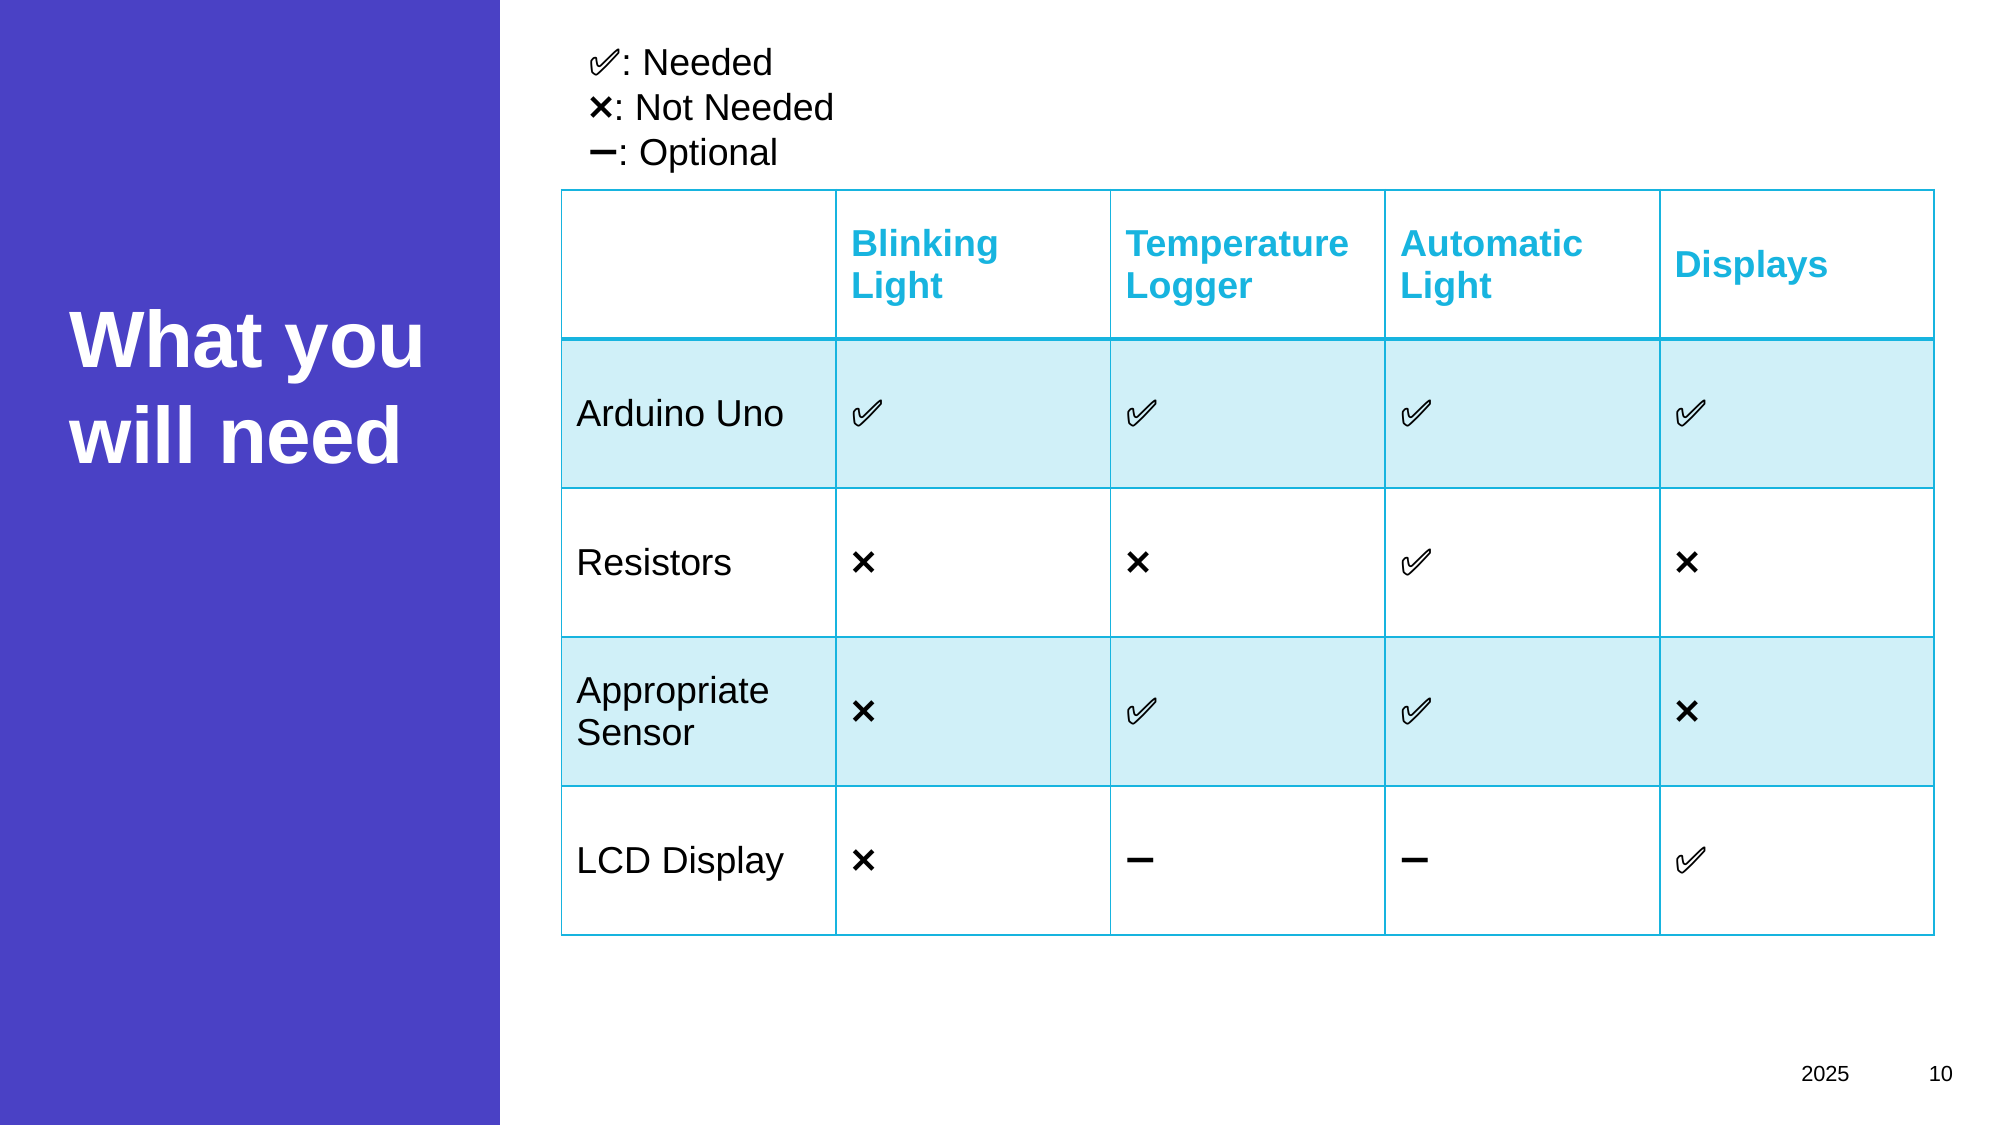

✅: Needed
❌: Not Needed
➖: Optional
# What you will need
|  | Blinking Light | Temperature Logger | Automatic Light | Displays |
| --- | --- | --- | --- | --- |
| Arduino Uno | ✅ | ✅ | ✅ | ✅ |
| Resistors | ❌ | ❌ | ✅ | ❌ |
| Appropriate Sensor | ❌ | ✅ | ✅ | ❌ |
| LCD Display | ❌ | ➖ | ➖ | ✅ |
2025
10